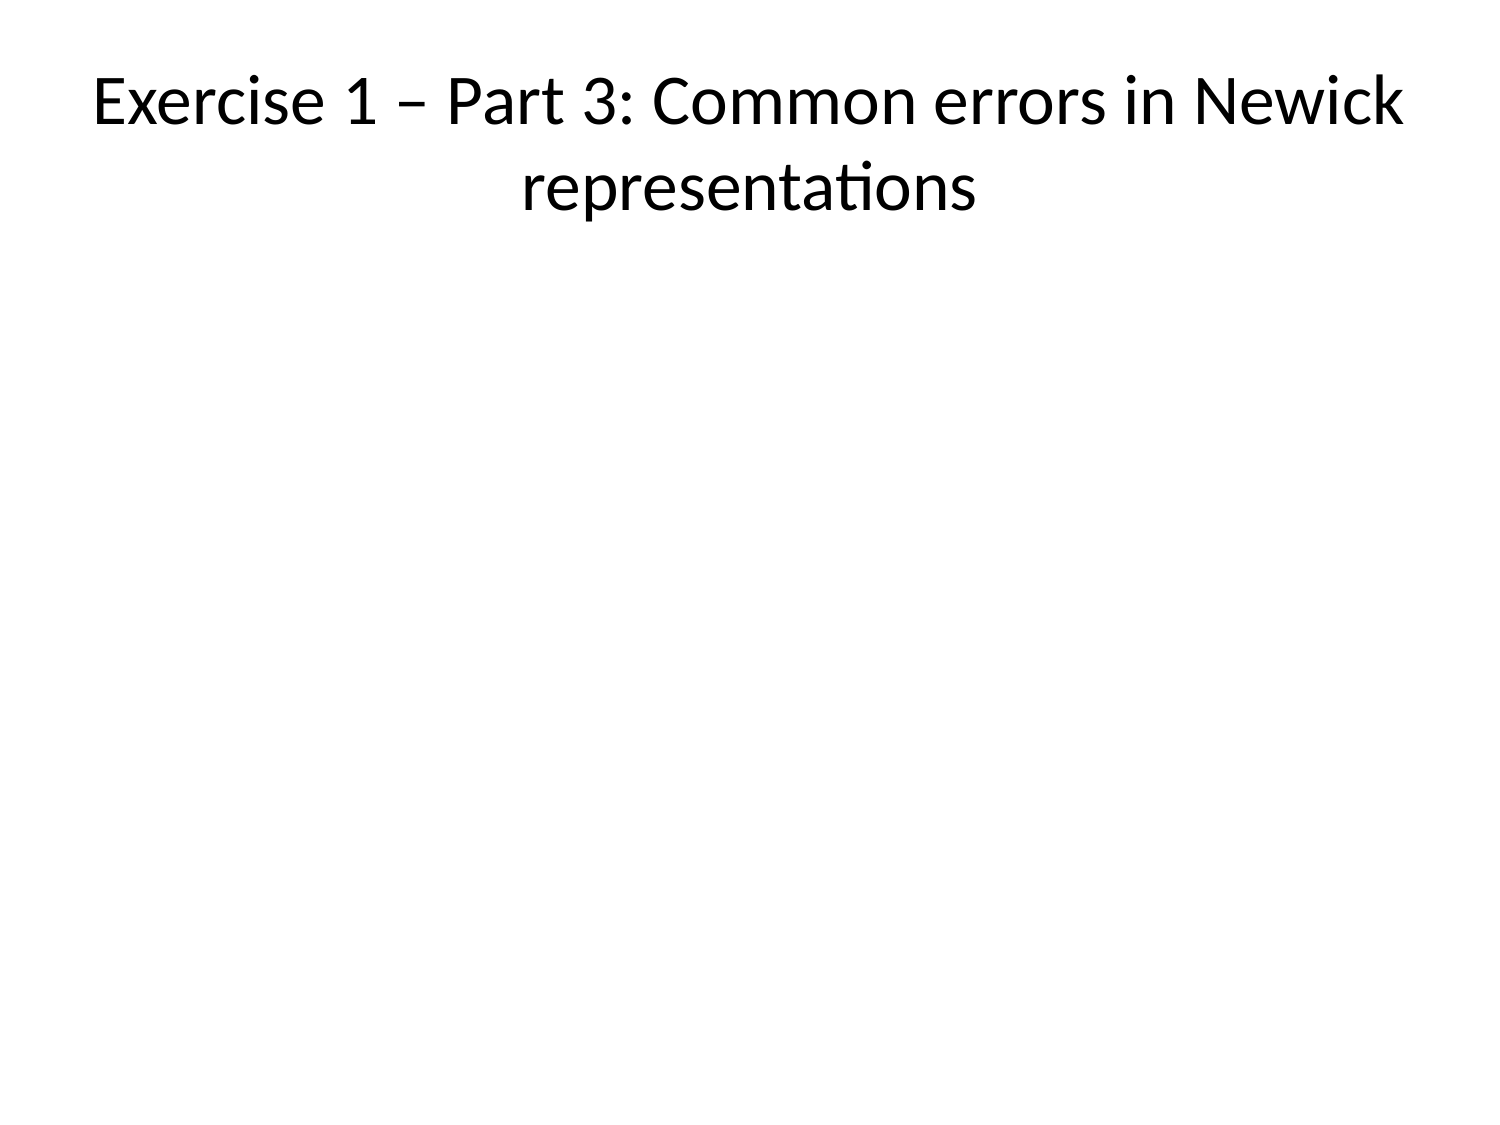

# Exercise 1 – Part 3: Common errors in Newick representations